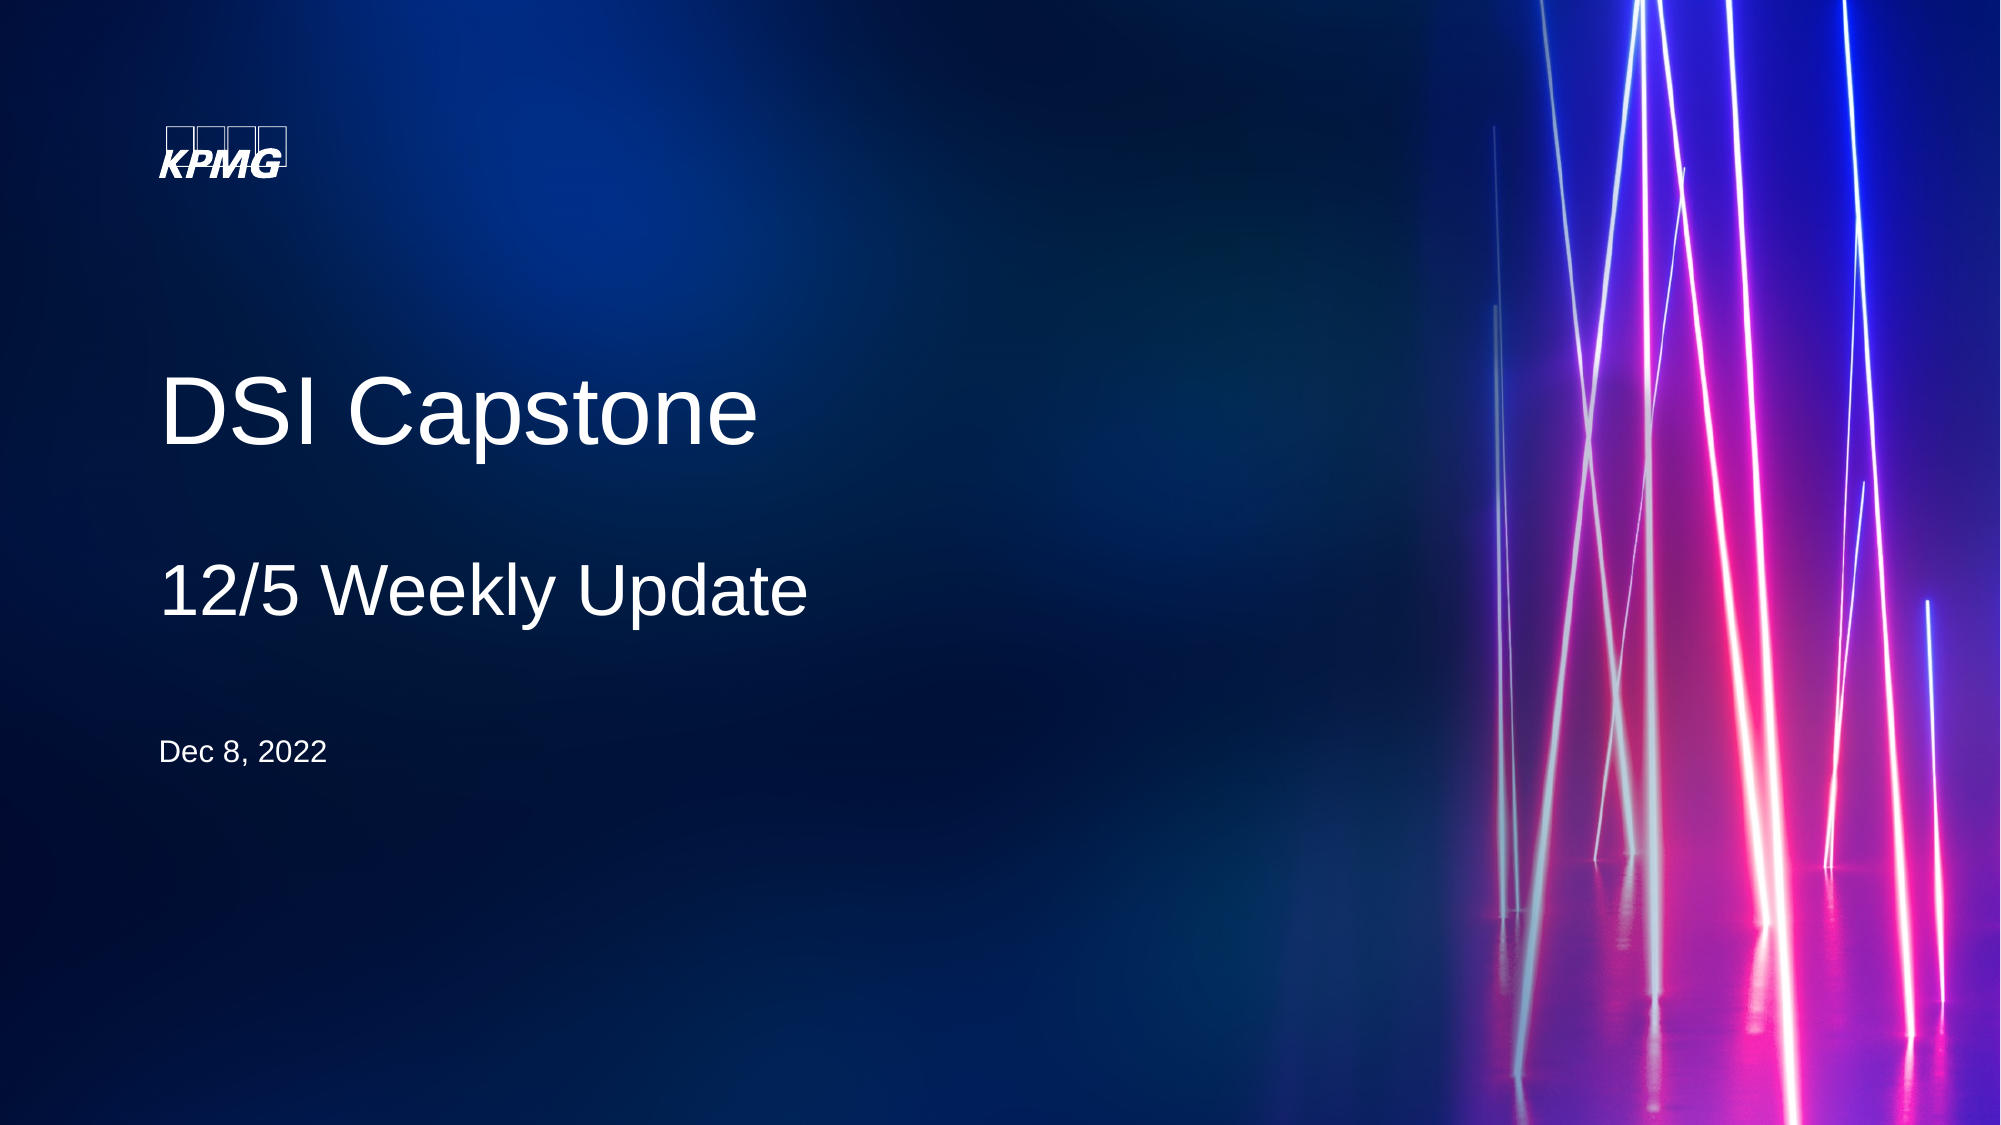

DSI Capstone
12/5 Weekly Update

Dec 8, 2022